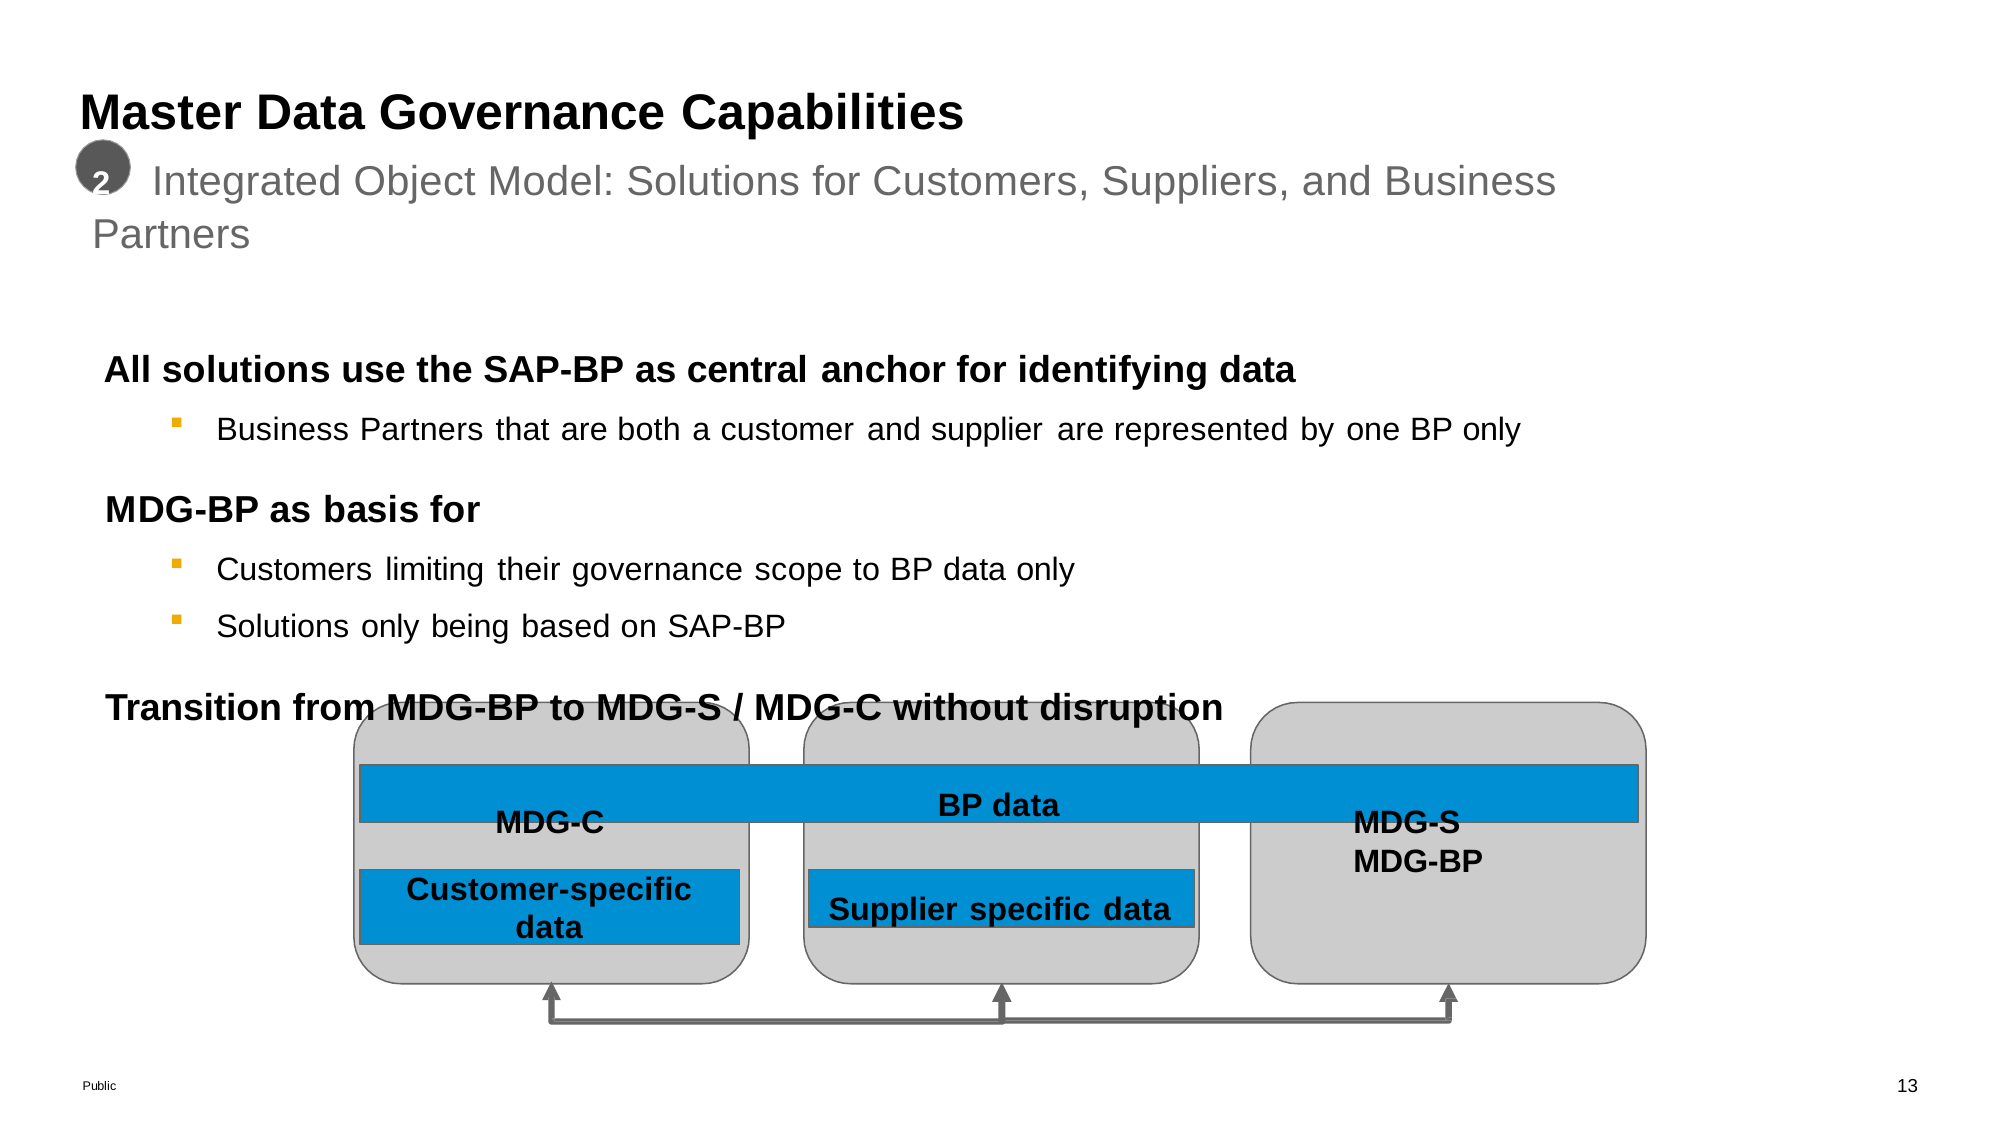

# Master Data Governance Capabilities
2	Integrated Object Model: Solutions for Customers, Suppliers, and Business Partners

All solutions use the SAP-BP as central anchor for identifying data
Business Partners that are both a customer and supplier are represented by one BP only

MDG-BP as basis for
Customers limiting their governance scope to BP data only
Solutions only being based on SAP-BP

Transition from MDG-BP to MDG-S / MDG-C without disruption

MDG-C	MDG-S	MDG-BP

BP data
Customer-specific
data
Supplier specific data

13
Public